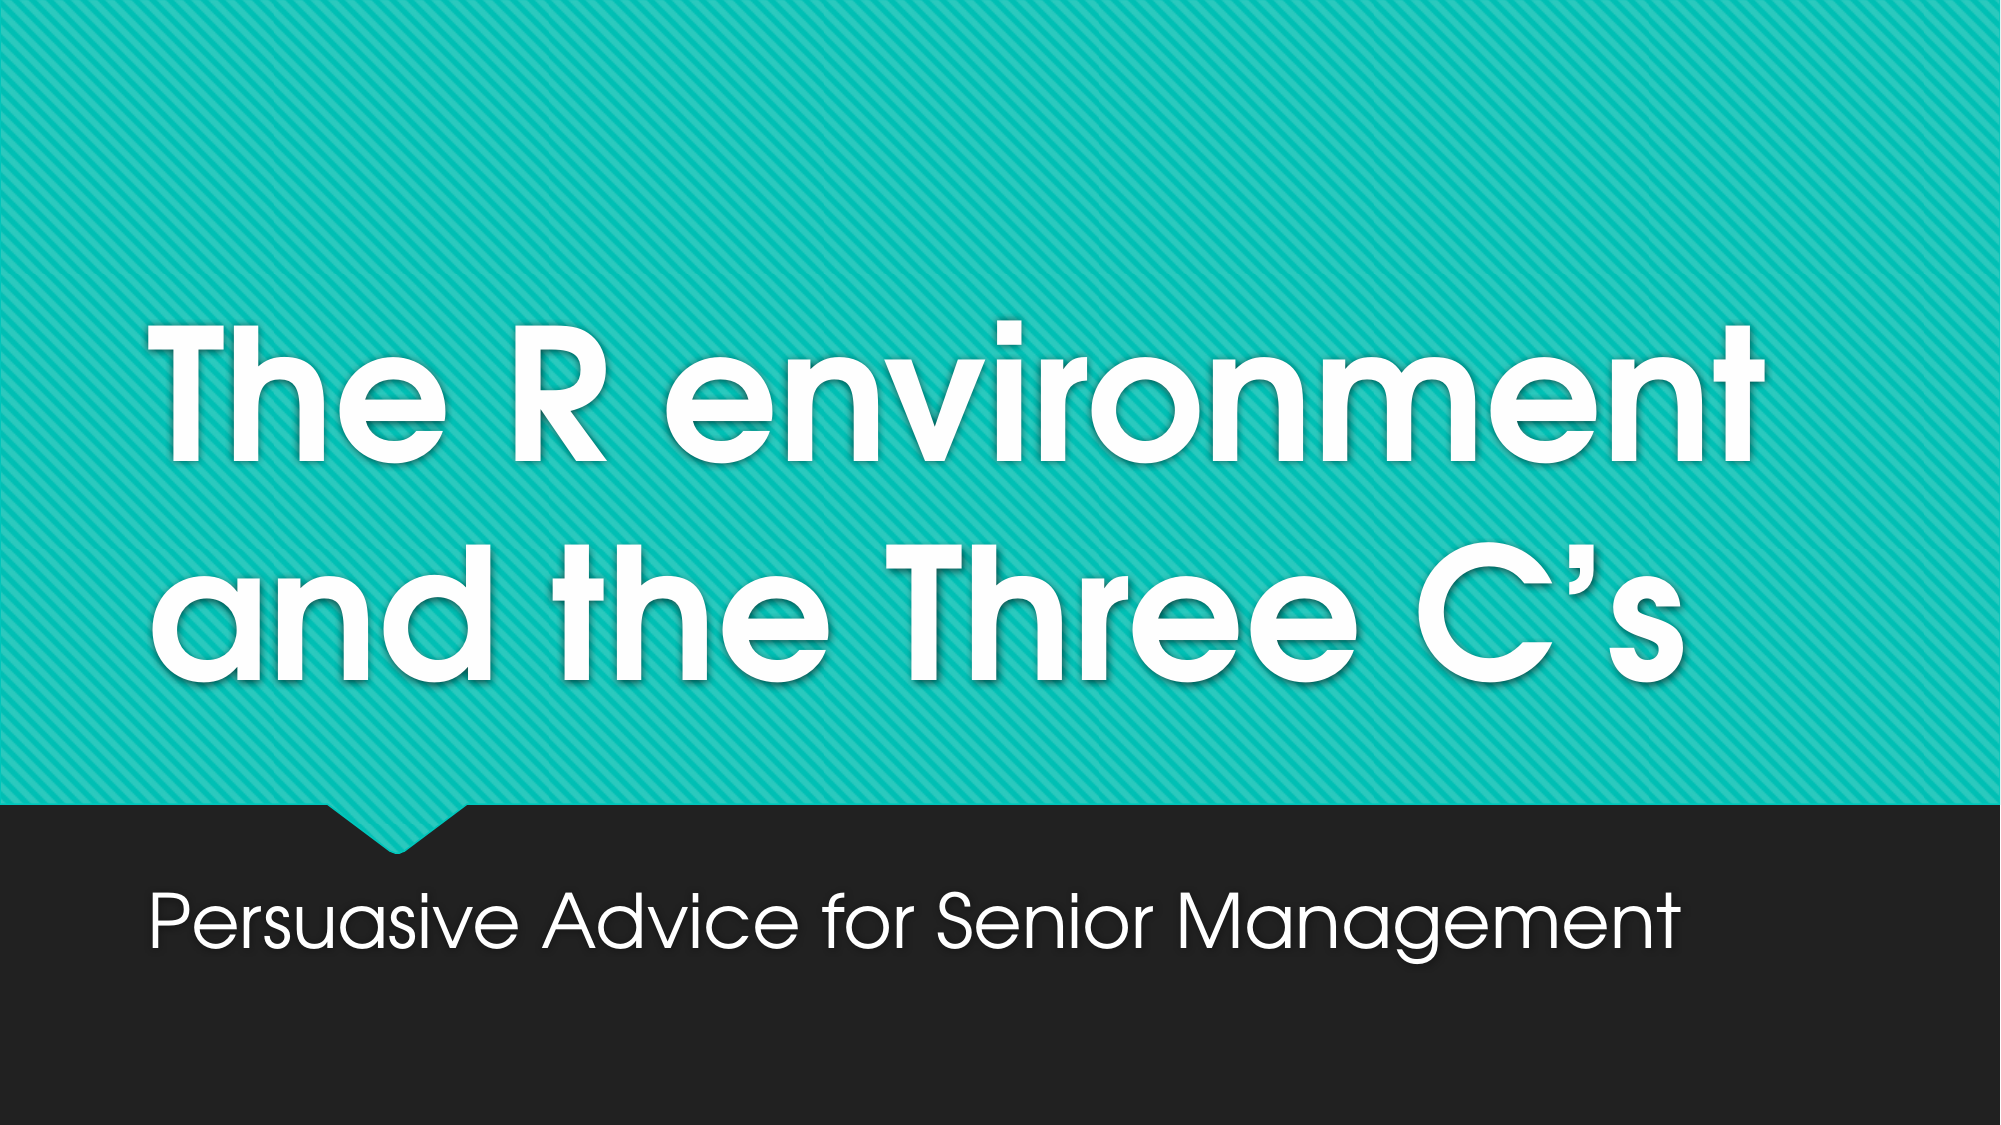

# The R environment and the Three C’s
Persuasive Advice for Senior Management